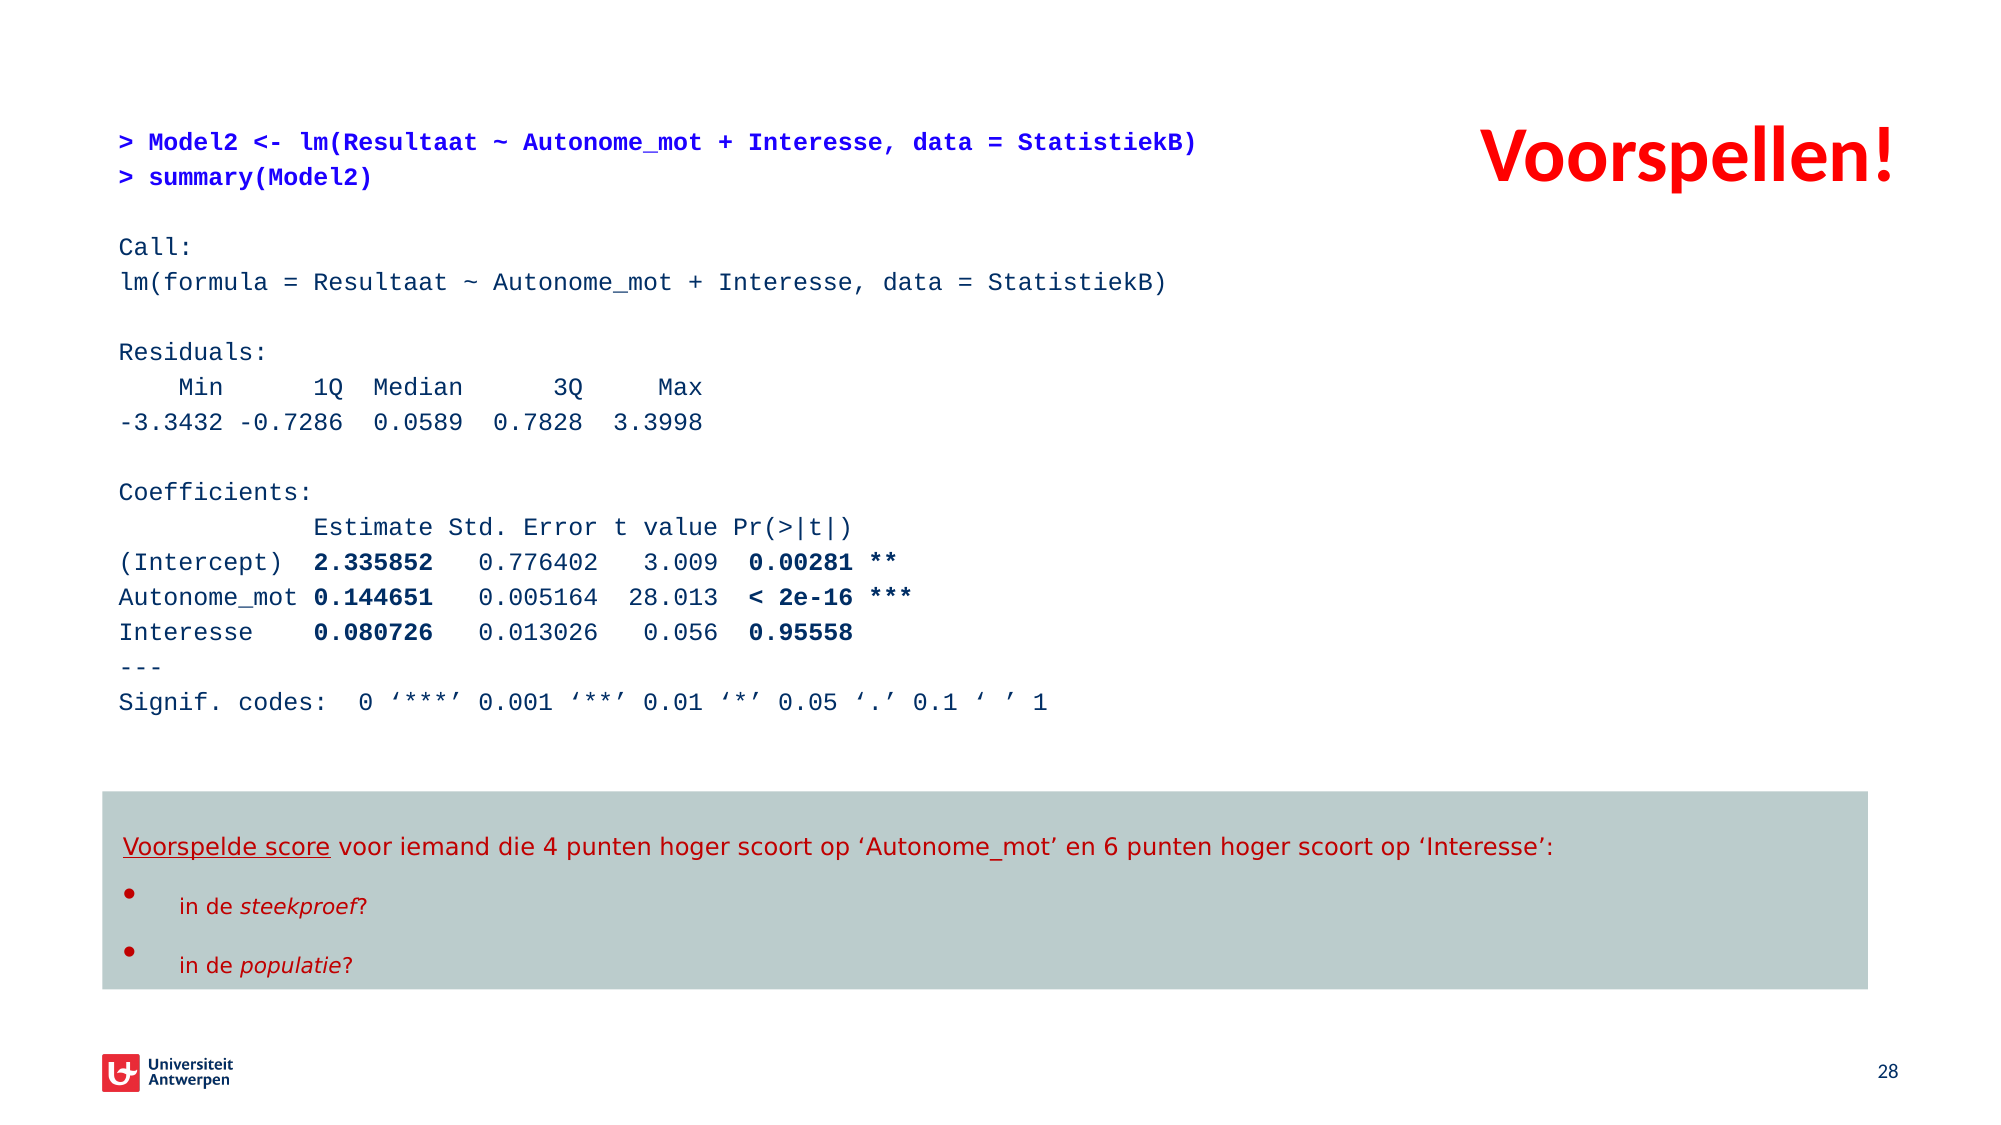

# Voorspellen!
> Model2 <- lm(Resultaat ~ Autonome_mot + Interesse, data = StatistiekB)
> summary(Model2)

Call:
lm(formula = Resultaat ~ Autonome_mot + Interesse, data = StatistiekB)

Residuals:
    Min      1Q  Median      3Q     Max
-3.3432 -0.7286  0.0589  0.7828  3.3998

Coefficients:
             Estimate Std. Error t value Pr(>|t|)
(Intercept)  2.335852   0.776402   3.009  0.00281 **
Autonome_mot 0.144651   0.005164  28.013  < 2e-16 ***
Interesse    0.080726   0.013026   0.056  0.95558
---
Signif. codes:  0 ‘***’ 0.001 ‘**’ 0.01 ‘*’ 0.05 ‘.’ 0.1 ‘ ’ 1

Voorspelde score voor iemand die 4 punten hoger scoort op ‘Autonome_mot’ en 6 punten hoger scoort op ‘Interesse’:
in de steekproef?
in de populatie?
28